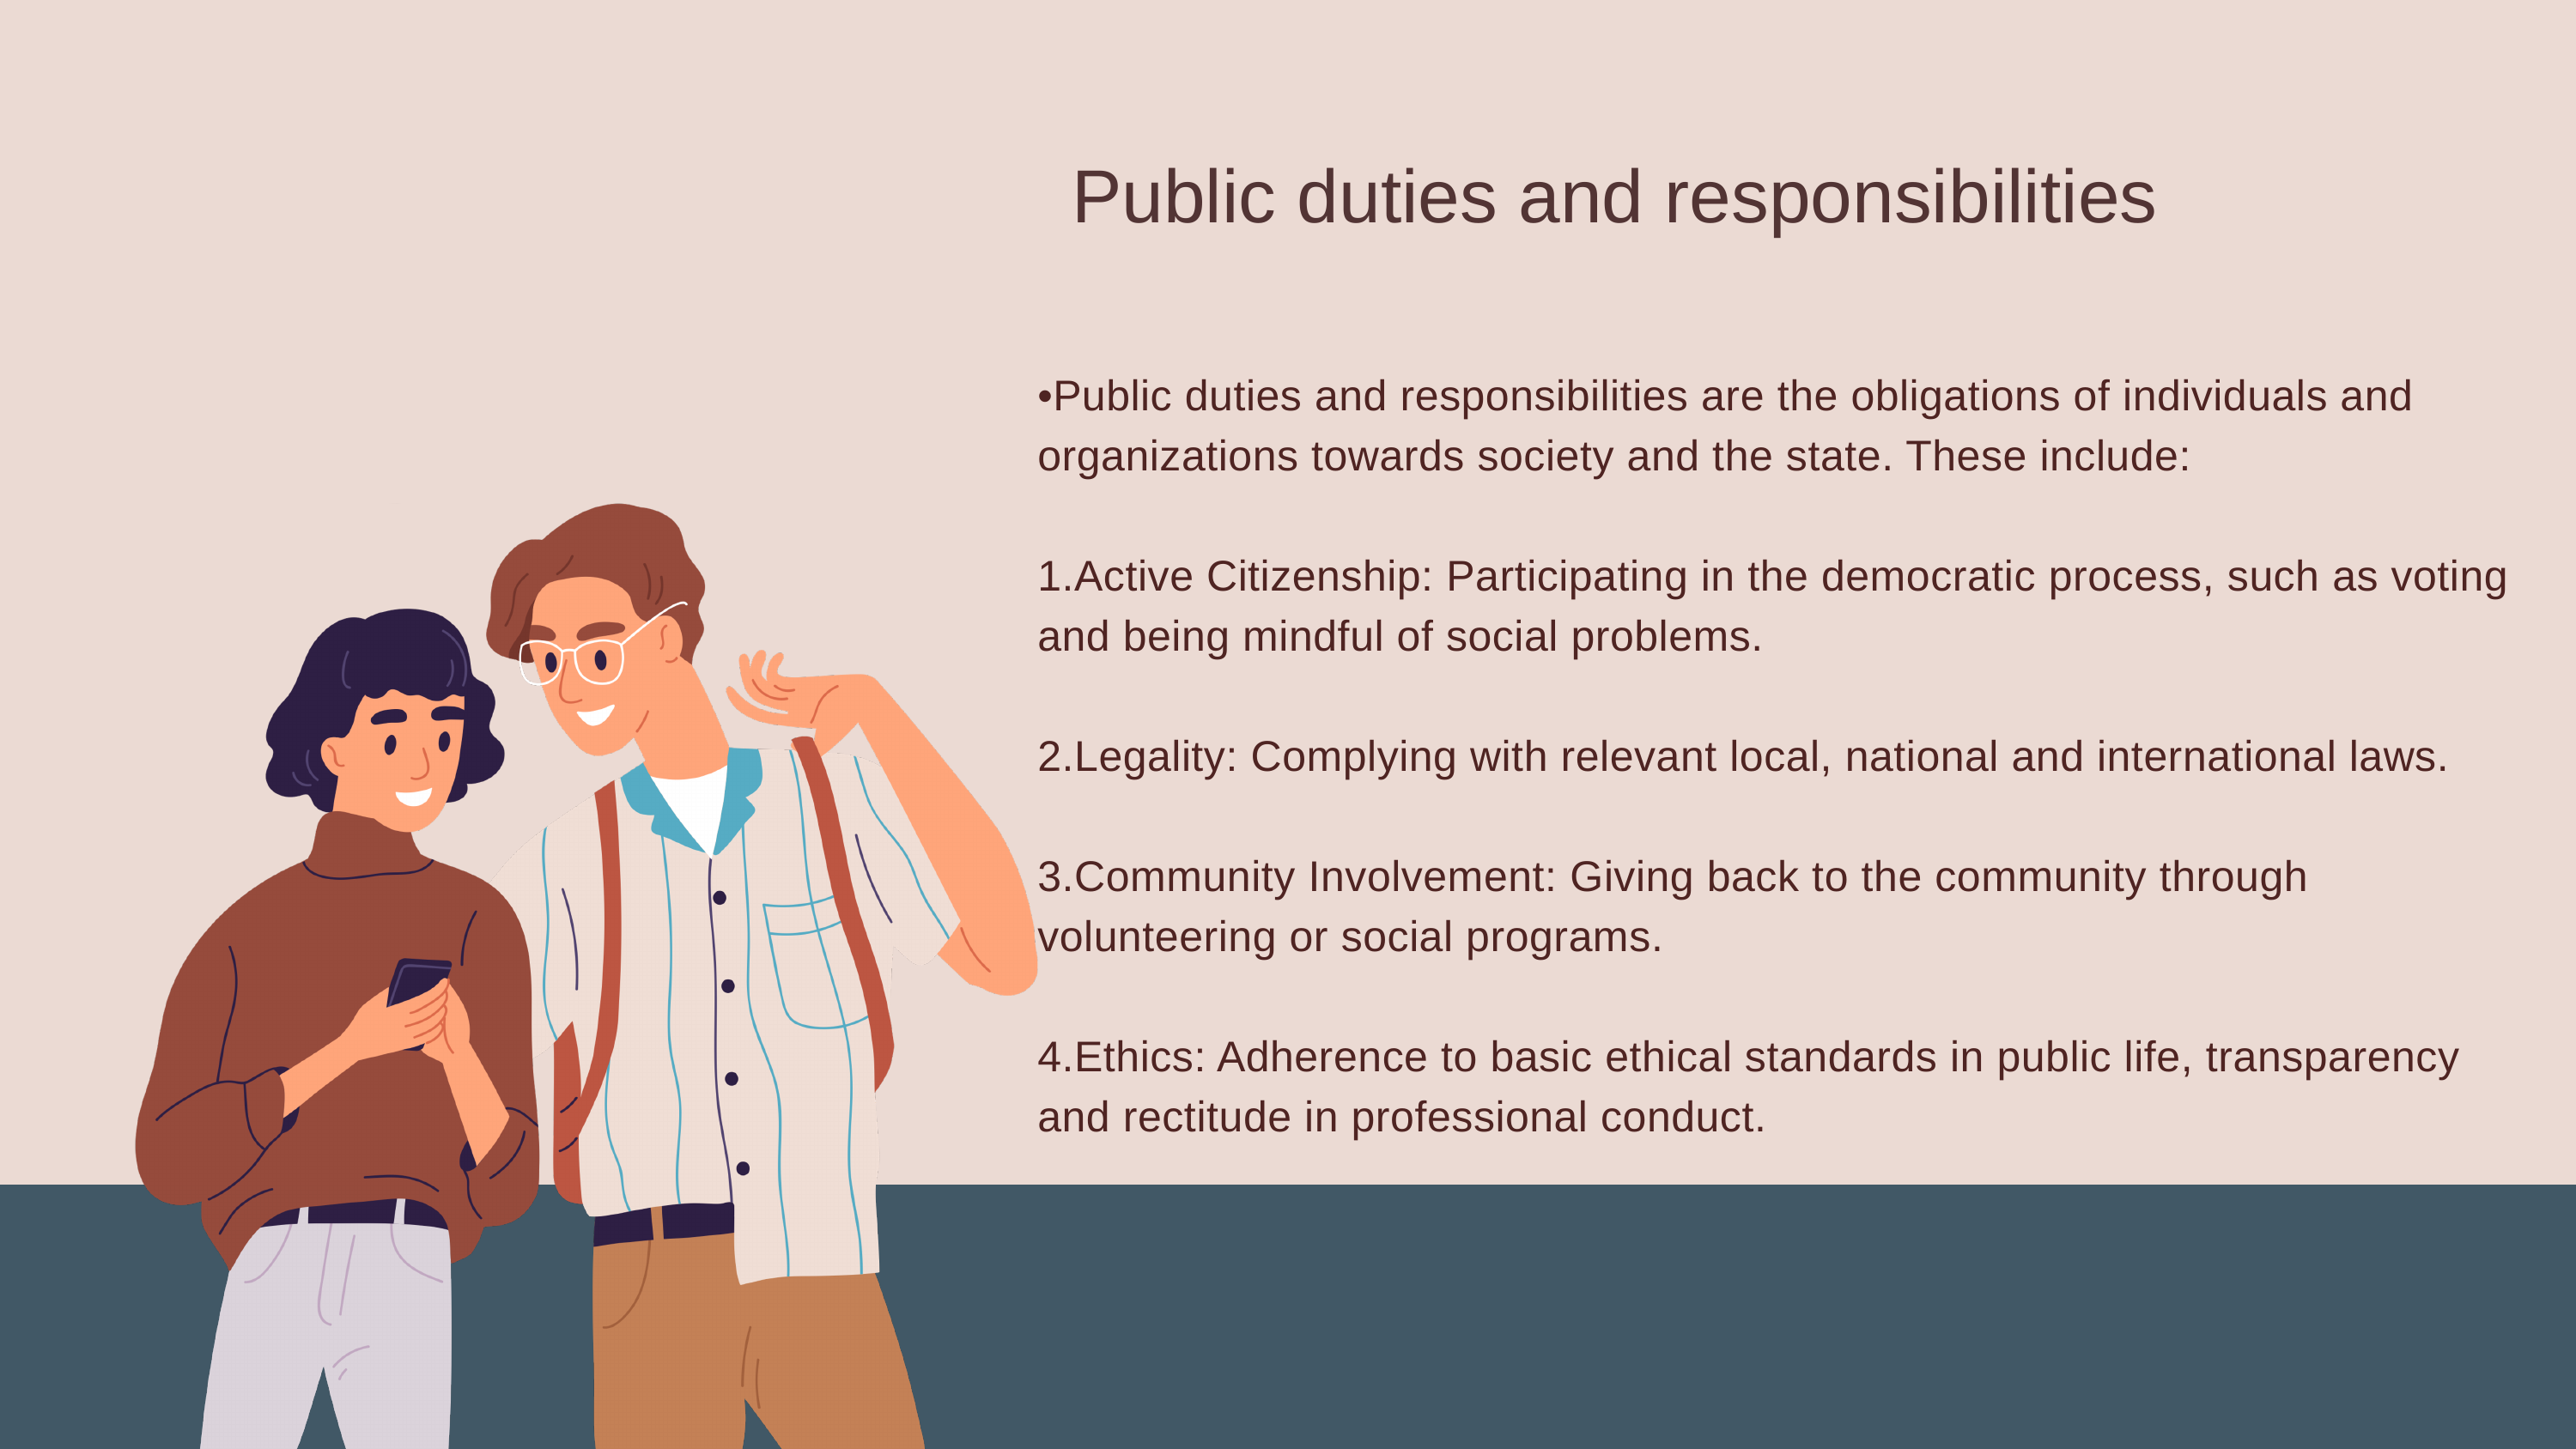

Public duties and responsibilities
•Public duties and responsibilities are the obligations of individuals and organizations towards society and the state. These include:

1.Active Citizenship: Participating in the democratic process, such as voting and being mindful of social problems.

2.Legality: Complying with relevant local, national and international laws.

3.Community Involvement: Giving back to the community through volunteering or social programs.

4.Ethics: Adherence to basic ethical standards in public life, transparency and rectitude in professional conduct.